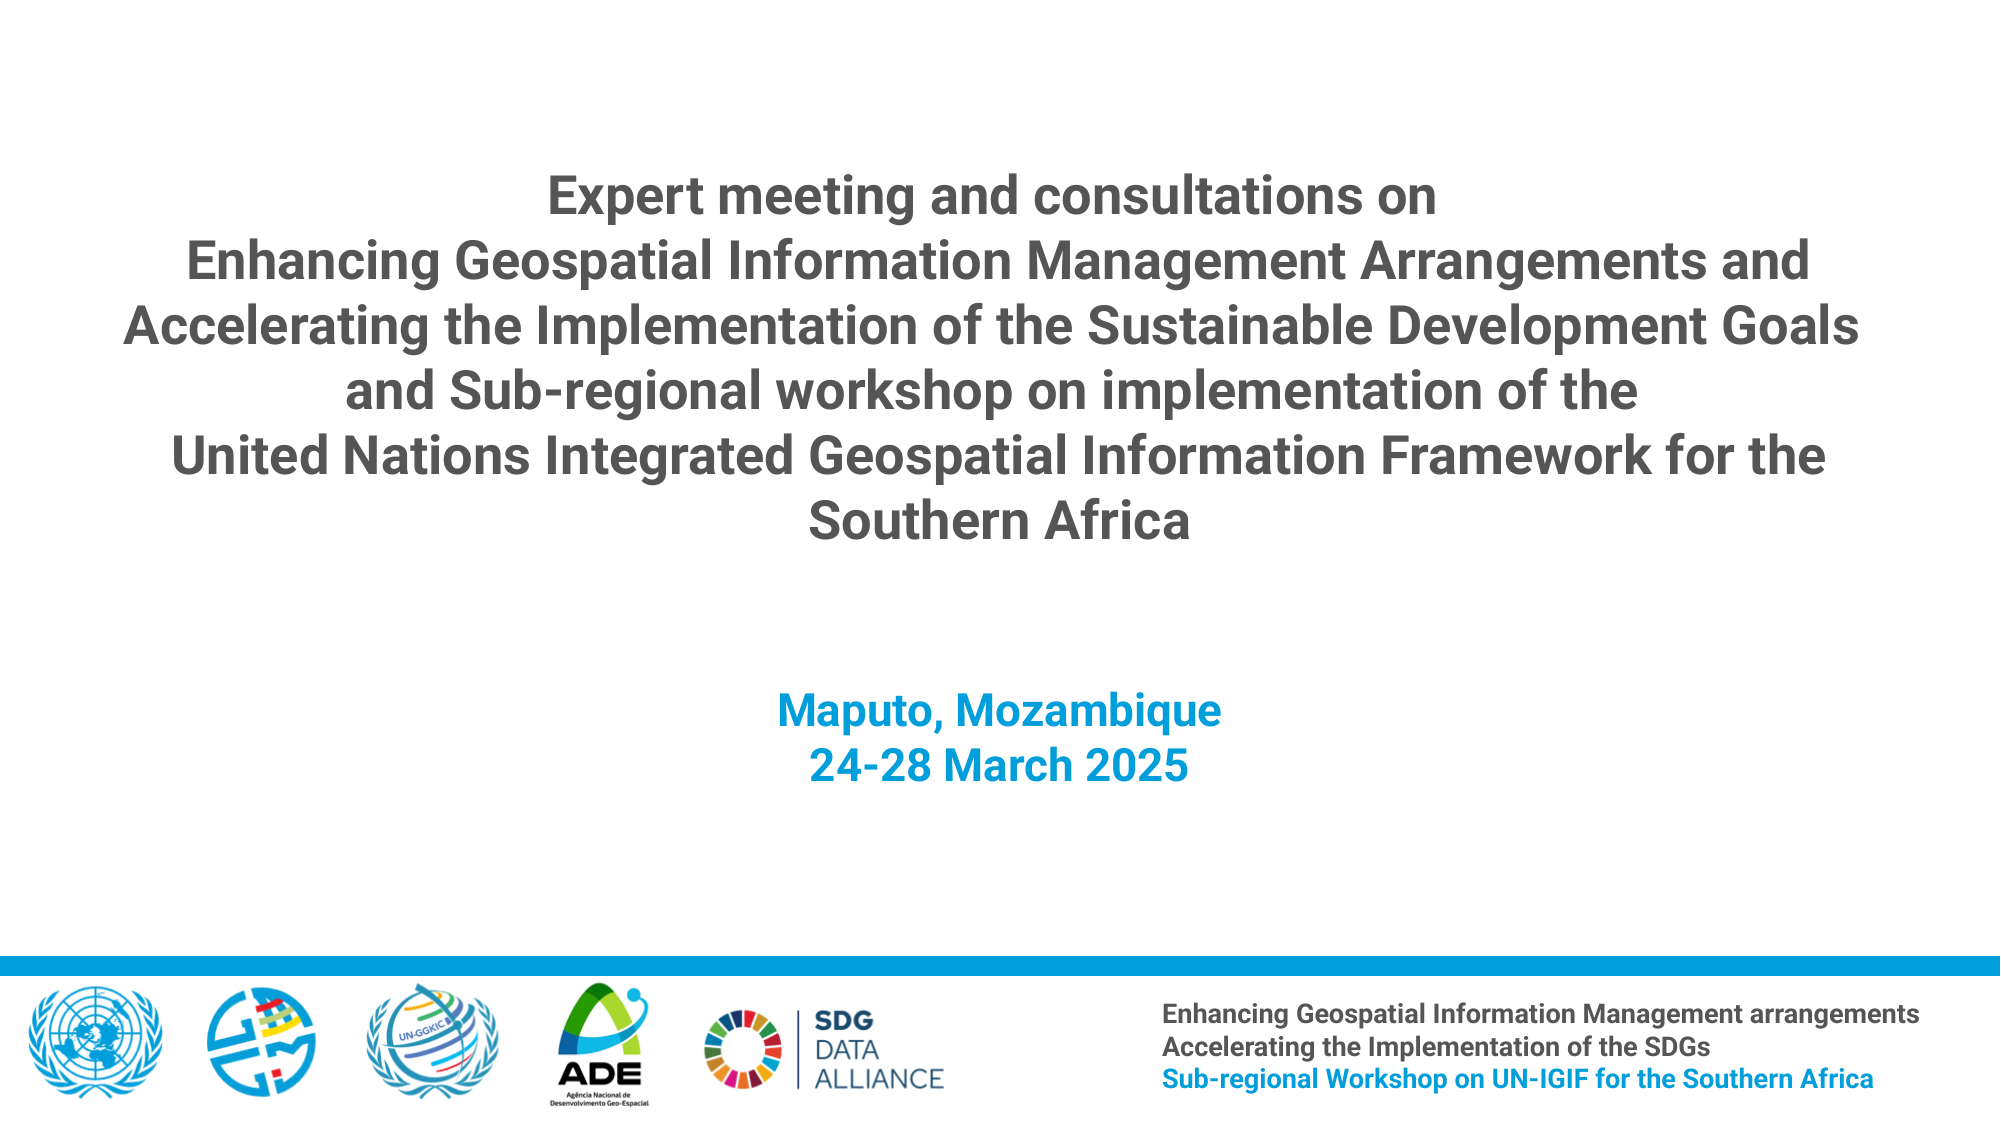

Expert meeting and consultations on
Enhancing Geospatial Information Management Arrangements and Accelerating the Implementation of the Sustainable Development Goals
and Sub-regional workshop on implementation of the
United Nations Integrated Geospatial Information Framework for the Southern Africa

Maputo, Mozambique
24-28 March 2025